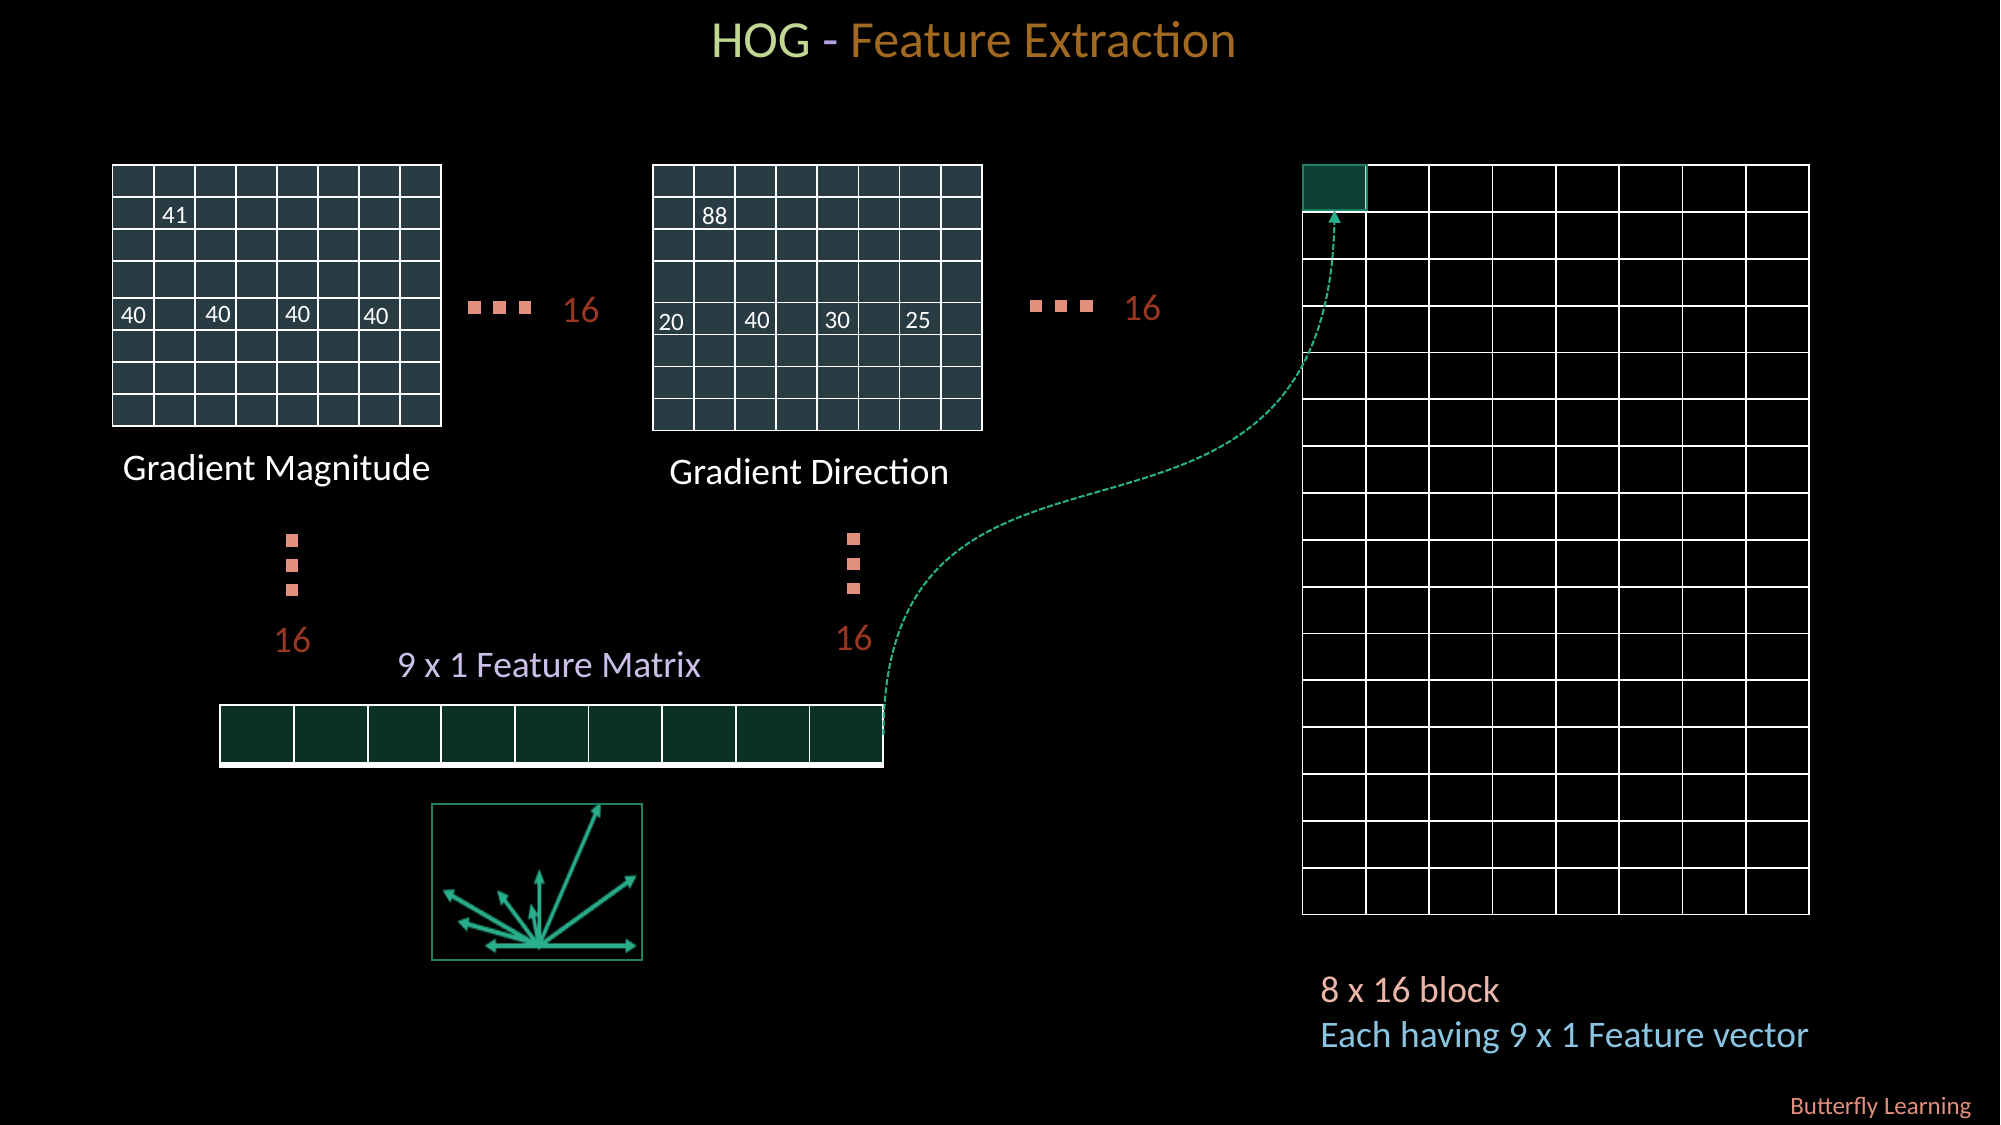

HOG - Feature Extraction
| k1 |  |  |  |  |  |  |  |
| --- | --- | --- | --- | --- | --- | --- | --- |
|  |  |  |  |  |  |  |  |
|  |  |  |  |  |  |  |  |
|  |  |  |  |  |  |  |  |
|  |  |  |  |  |  |  |  |
|  |  |  |  |  |  |  |  |
|  |  |  |  |  |  |  |  |
|  |  |  |  |  |  |  |  |
| k1 |  |  |  |  |  |  |  |
| --- | --- | --- | --- | --- | --- | --- | --- |
|  |  |  |  |  |  |  |  |
|  |  |  |  |  |  |  |  |
|  |  |  |  |  |  |  |  |
|  |  |  |  |  |  |  |  |
|  |  |  |  |  |  |  |  |
|  |  |  |  |  |  |  |  |
|  |  |  |  |  |  |  |  |

|  |  |  |  |  |  |  |  |
| --- | --- | --- | --- | --- | --- | --- | --- |
|  |  |  |  |  |  |  |  |
|  |  |  |  |  |  |  |  |
|  |  |  |  |  |  |  |  |
|  |  |  |  |  |  |  |  |
|  |  |  |  |  |  |  |  |
|  |  |  |  |  |  |  |  |
|  |  |  |  |  |  |  |  |
|  |  |  |  |  |  |  |  |
|  |  |  |  |  |  |  |  |
|  |  |  |  |  |  |  |  |
|  |  |  |  |  |  |  |  |
|  |  |  |  |  |  |  |  |
|  |  |  |  |  |  |  |  |
|  |  |  |  |  |  |  |  |
|  |  |  |  |  |  |  |  |
41
88
16
16
40
40
40
40
40
30
25
20
Gradient Magnitude
Gradient Direction
16
16
9 x 1 Feature Matrix
|  |  |  |  |  |  |  |  |  |
| --- | --- | --- | --- | --- | --- | --- | --- | --- |

8 x 16 block
Each having 9 x 1 Feature vector
Butterfly Learning